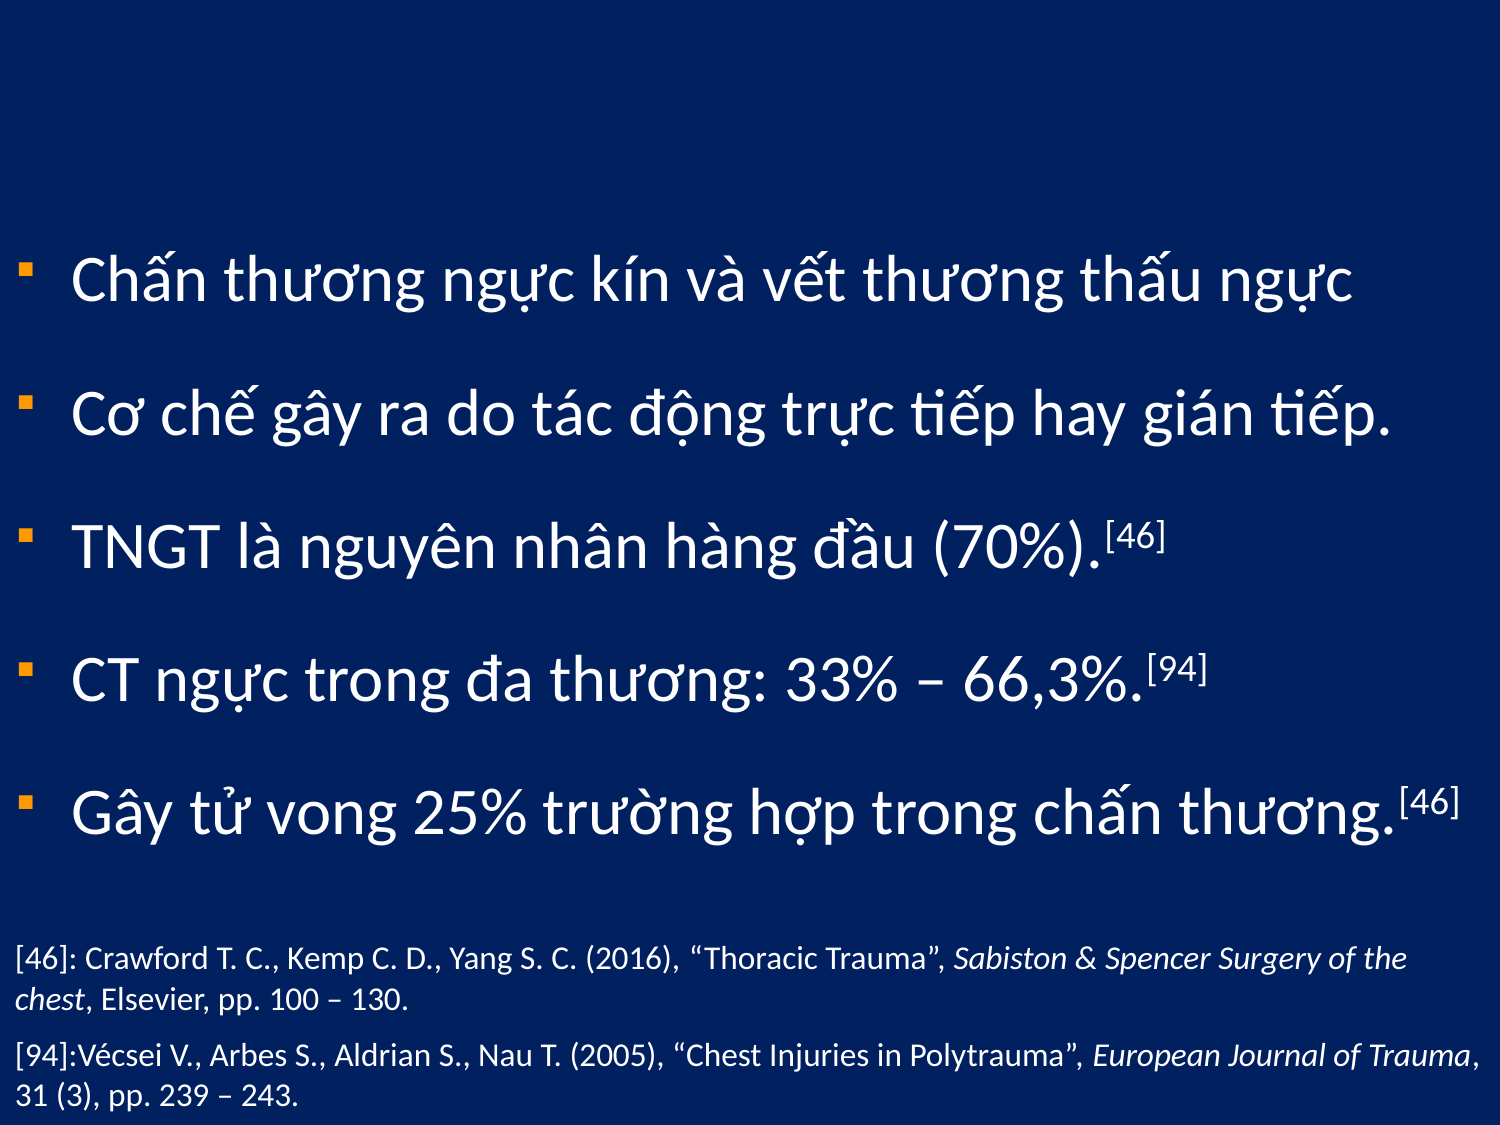

Chấn thương ngực kín và vết thương thấu ngực
Cơ chế gây ra do tác động trực tiếp hay gián tiếp.
TNGT là nguyên nhân hàng đầu (70%).[46]
CT ngực trong đa thương: 33% – 66,3%.[94]
Gây tử vong 25% trường hợp trong chấn thương.[46]
[46]: Crawford T. C., Kemp C. D., Yang S. C. (2016), “Thoracic Trauma”, Sabiston & Spencer Surgery of the chest, Elsevier, pp. 100 – 130.
[94]:Vécsei V., Arbes S., Aldrian S., Nau T. (2005), “Chest Injuries in Polytrauma”, European Journal of Trauma, 31 (3), pp. 239 – 243.